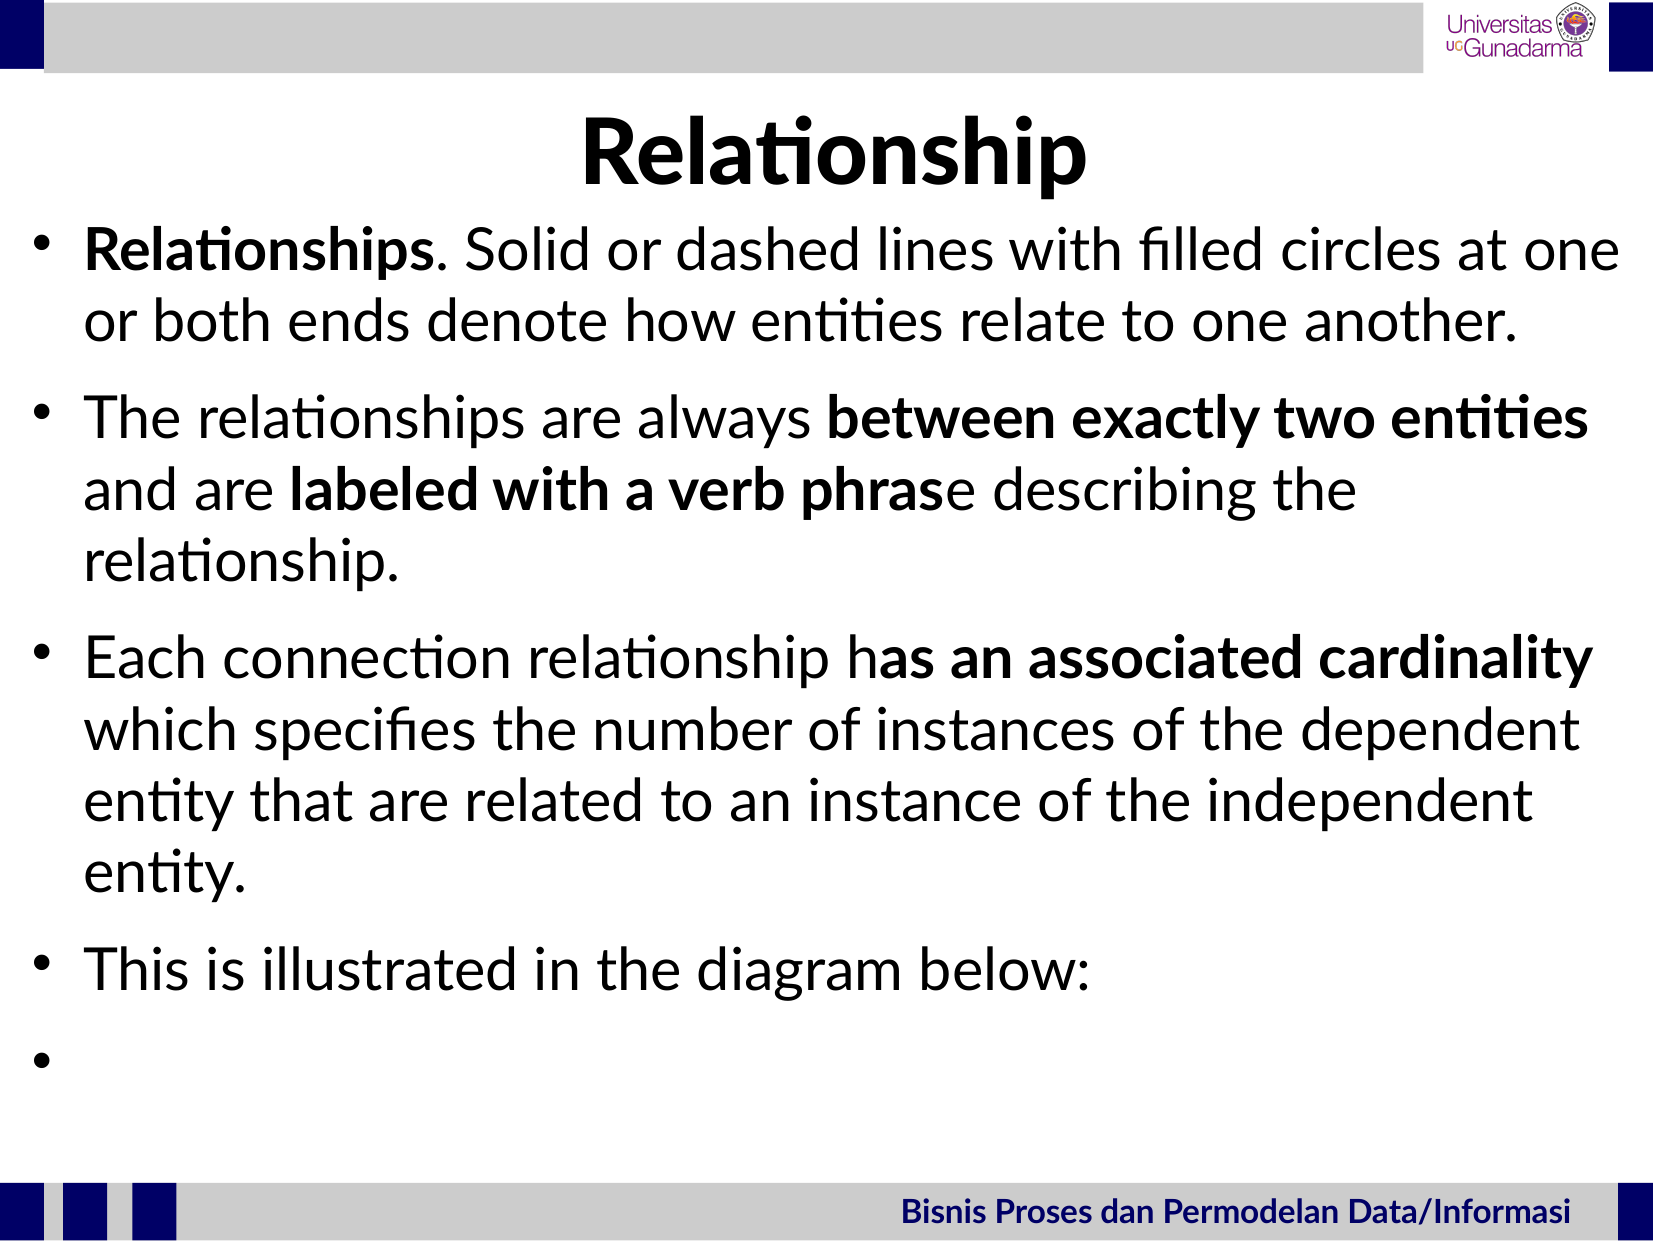

Relationship
Relationships. Solid or dashed lines with filled circles at one or both ends denote how entities relate to one another.
The relationships are always between exactly two entities and are labeled with a verb phrase describing the relationship.
Each connection relationship has an associated cardinality which specifies the number of instances of the dependent entity that are related to an instance of the independent entity.
This is illustrated in the diagram below: